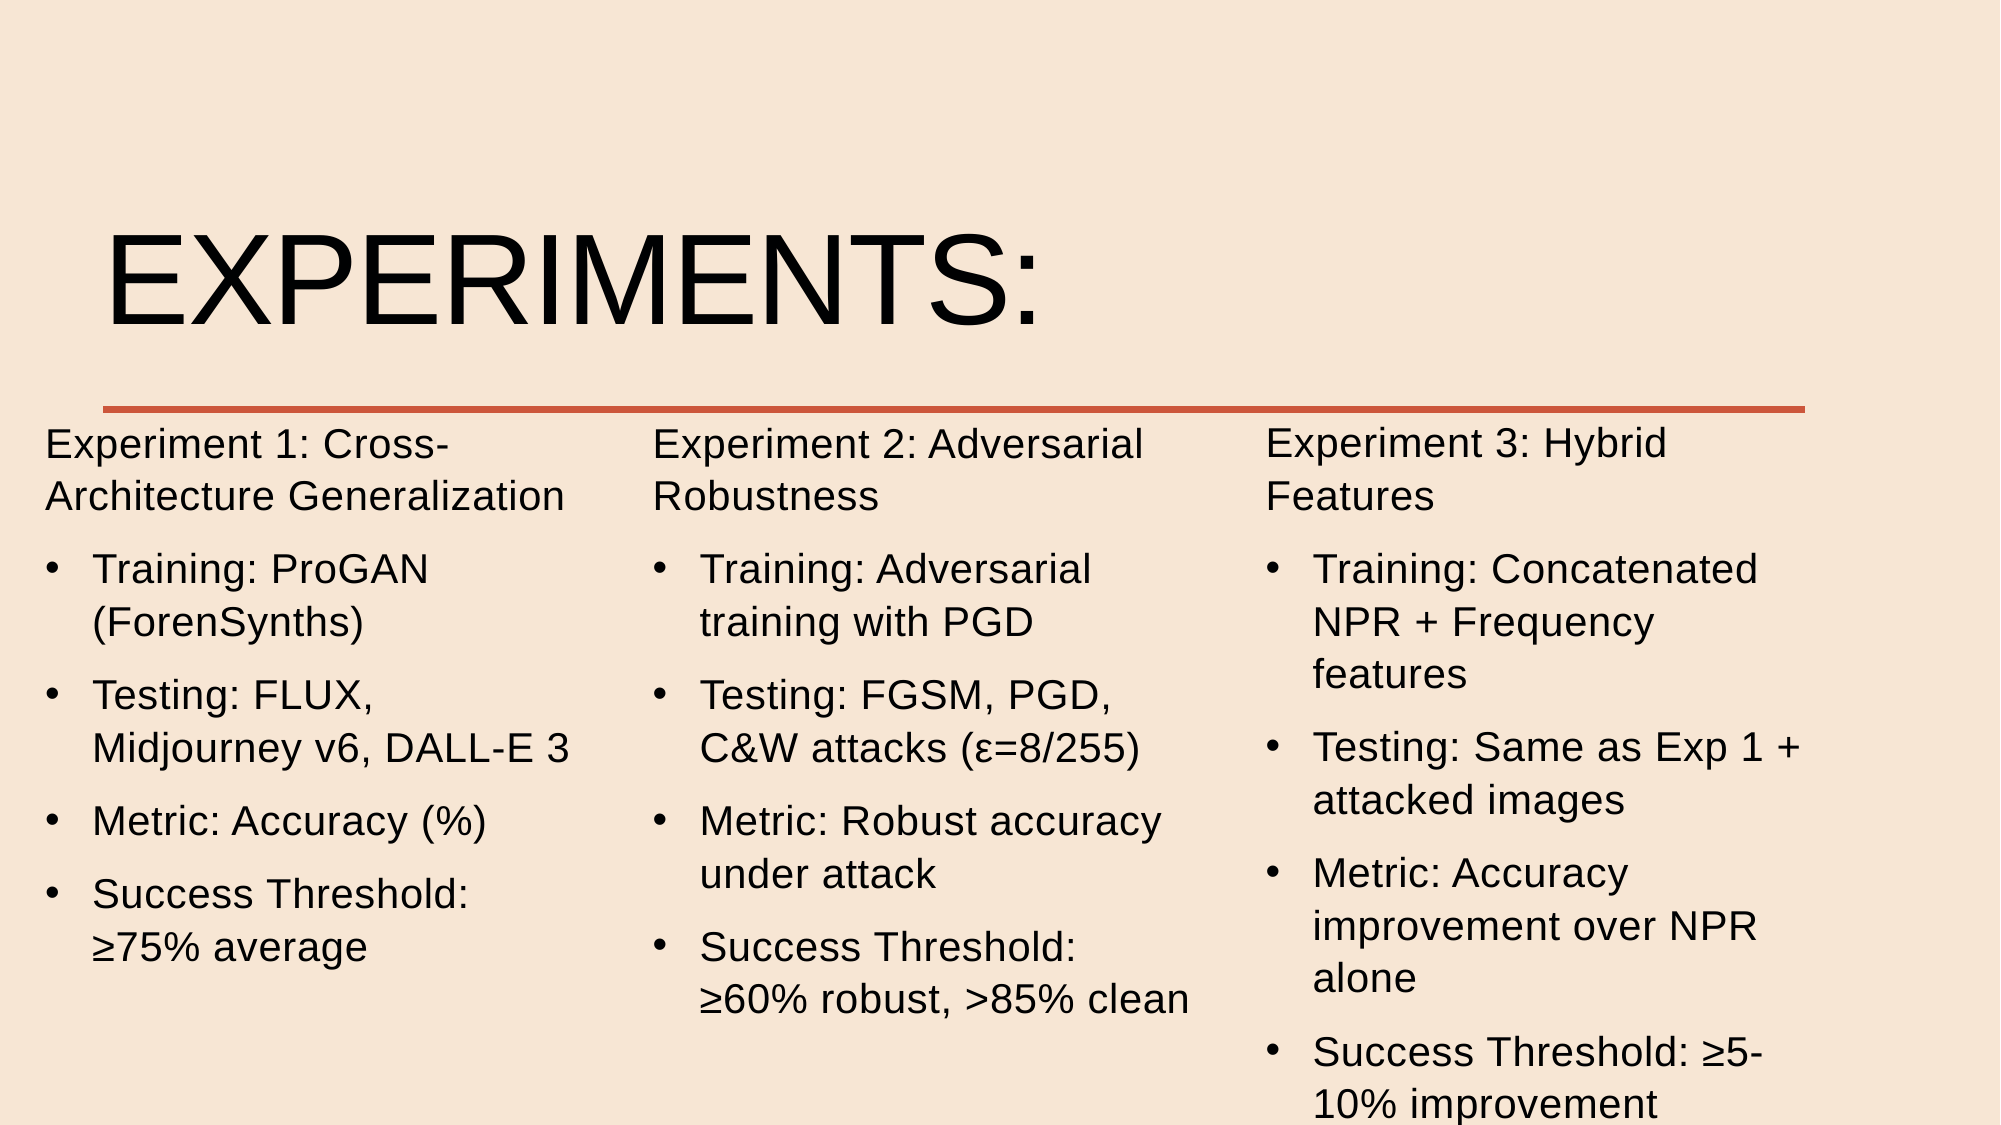

# Experiments:
Experiment 3: Hybrid Features
Training: Concatenated NPR + Frequency features
Testing: Same as Exp 1 + attacked images
Metric: Accuracy improvement over NPR alone
Success Threshold: ≥5-10% improvement

Experiment 2: Adversarial Robustness
Training: Adversarial training with PGD
Testing: FGSM, PGD, C&W attacks (ε=8/255)
Metric: Robust accuracy under attack
Success Threshold: ≥60% robust, >85% clean

Experiment 1: Cross-Architecture Generalization
Training: ProGAN (ForenSynths)
Testing: FLUX, Midjourney v6, DALL-E 3
Metric: Accuracy (%)
Success Threshold: ≥75% average